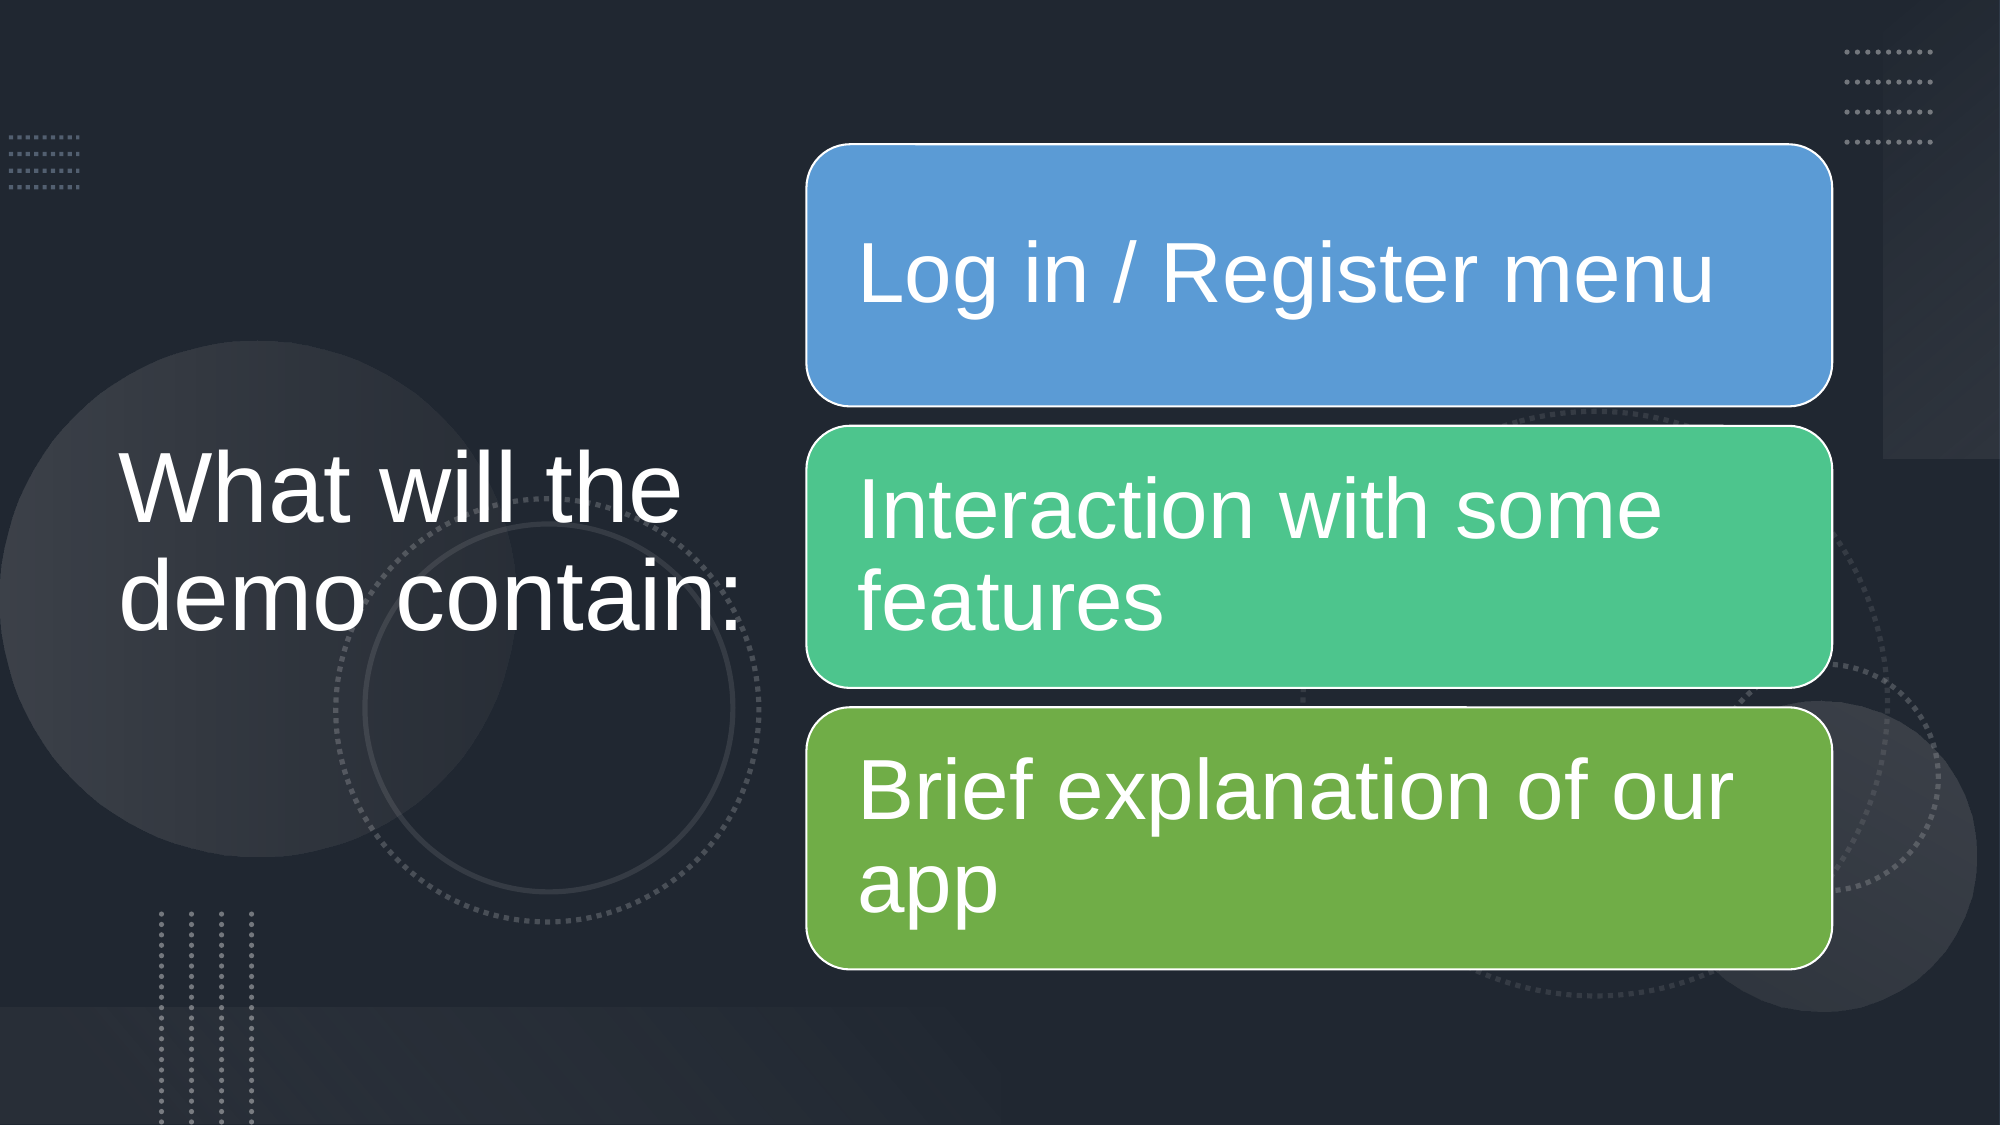

What will the demo contain:
Log in / Register menu
Interaction with some features
Brief explanation of our app